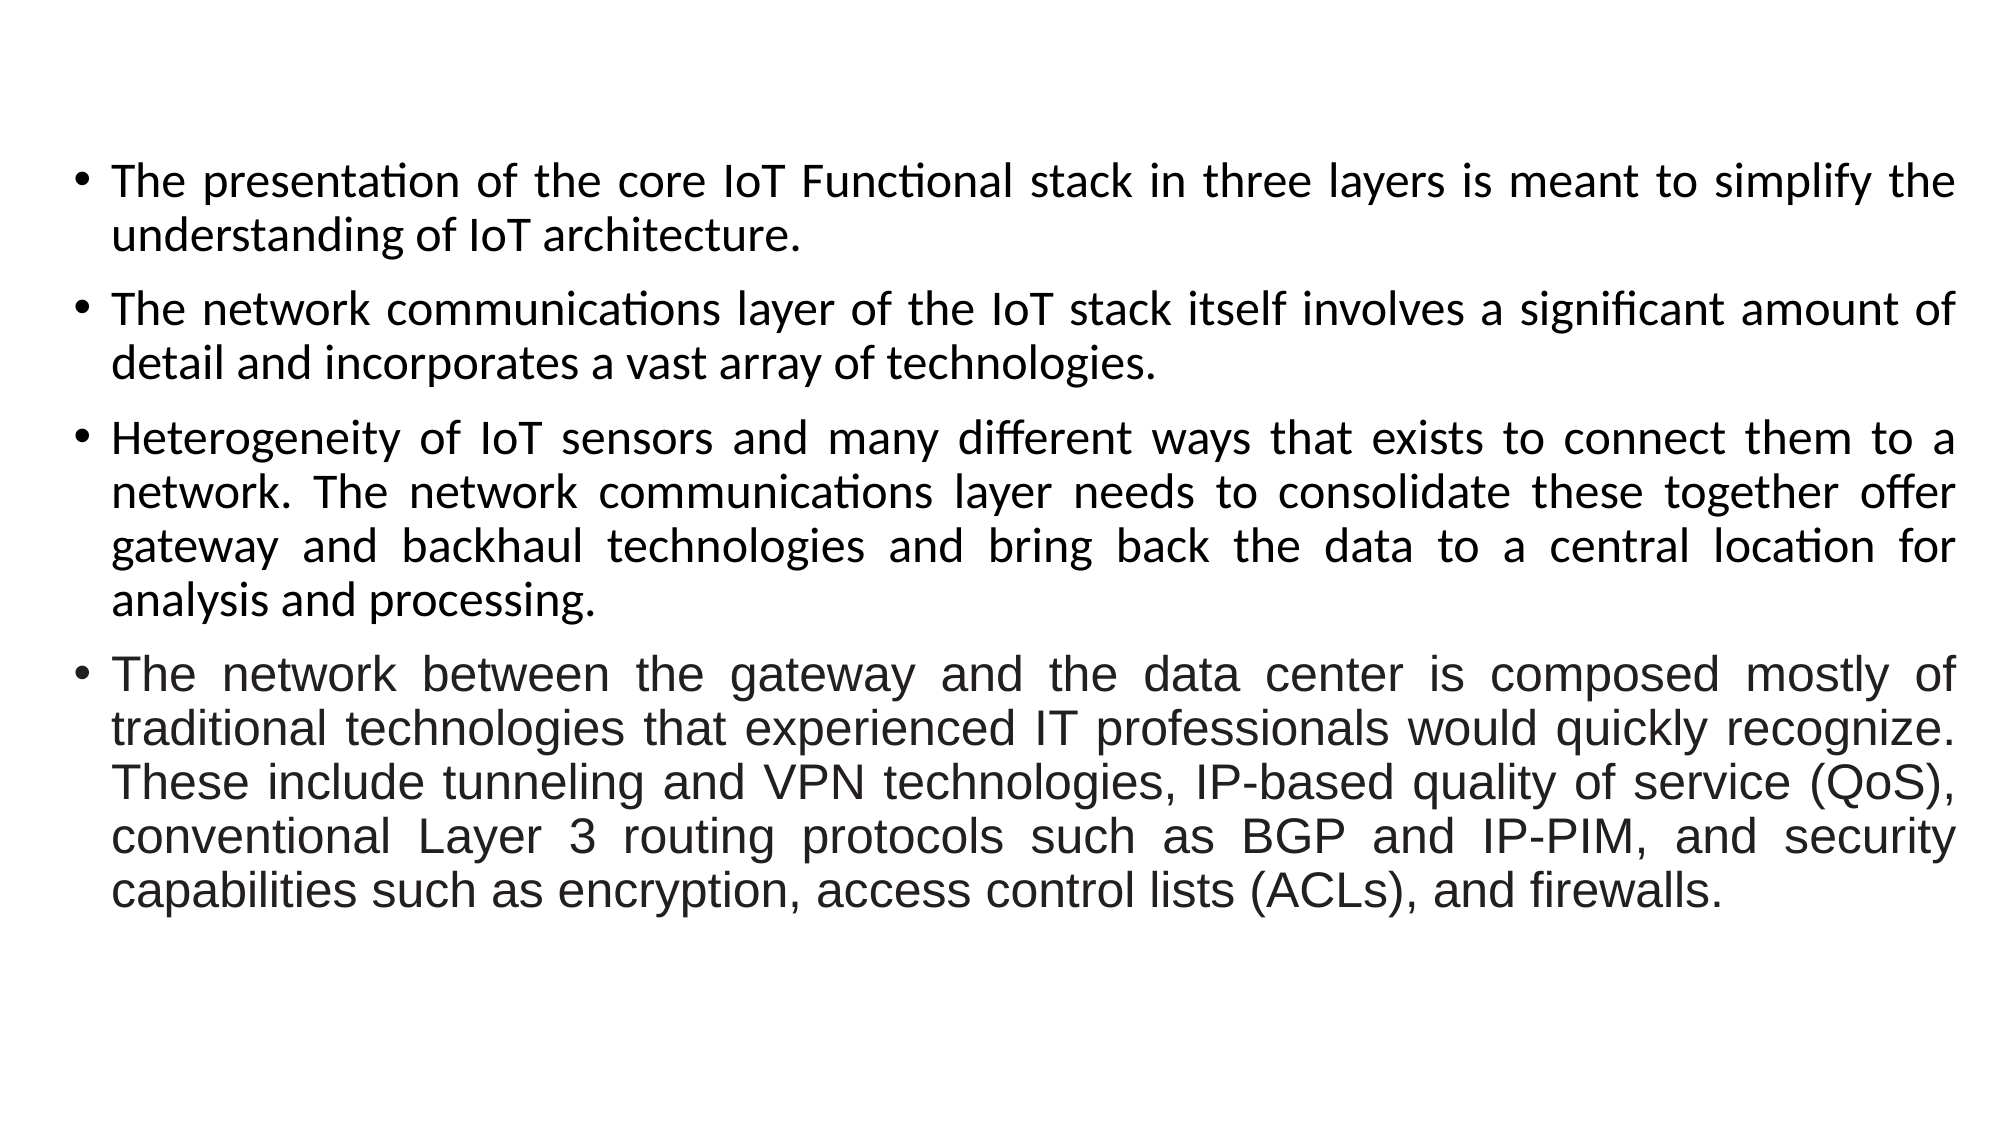

The presentation of the core IoT Functional stack in three layers is meant to simplify the understanding of IoT architecture.
The network communications layer of the IoT stack itself involves a significant amount of detail and incorporates a vast array of technologies.
Heterogeneity of IoT sensors and many different ways that exists to connect them to a network. The network communications layer needs to consolidate these together offer gateway and backhaul technologies and bring back the data to a central location for analysis and processing.
The network between the gateway and the data center is composed mostly of traditional technologies that experienced IT professionals would quickly recognize. These include tunneling and VPN technologies, IP-based quality of service (QoS), conventional Layer 3 routing protocols such as BGP and IP-PIM, and security capabilities such as encryption, access control lists (ACLs), and firewalls.